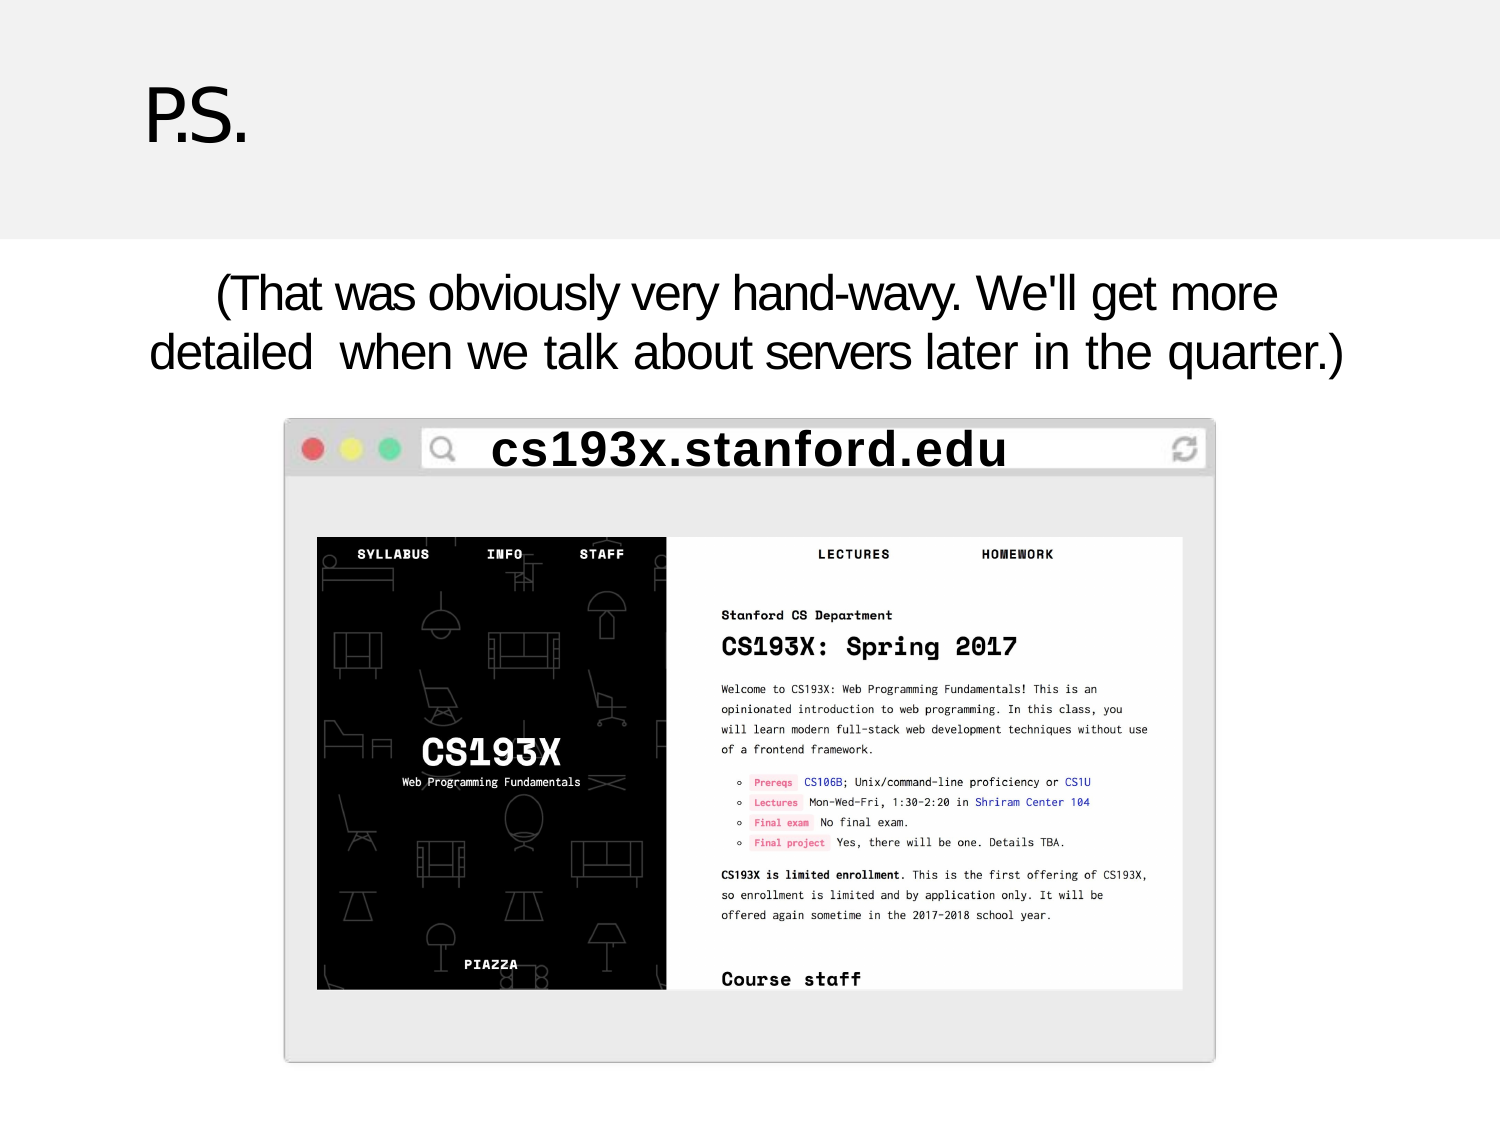

# P.S.
(That was obviously very hand-wavy. We'll get more detailed  when we talk about servers later in the quarter.)
cs193x.stanford.edu